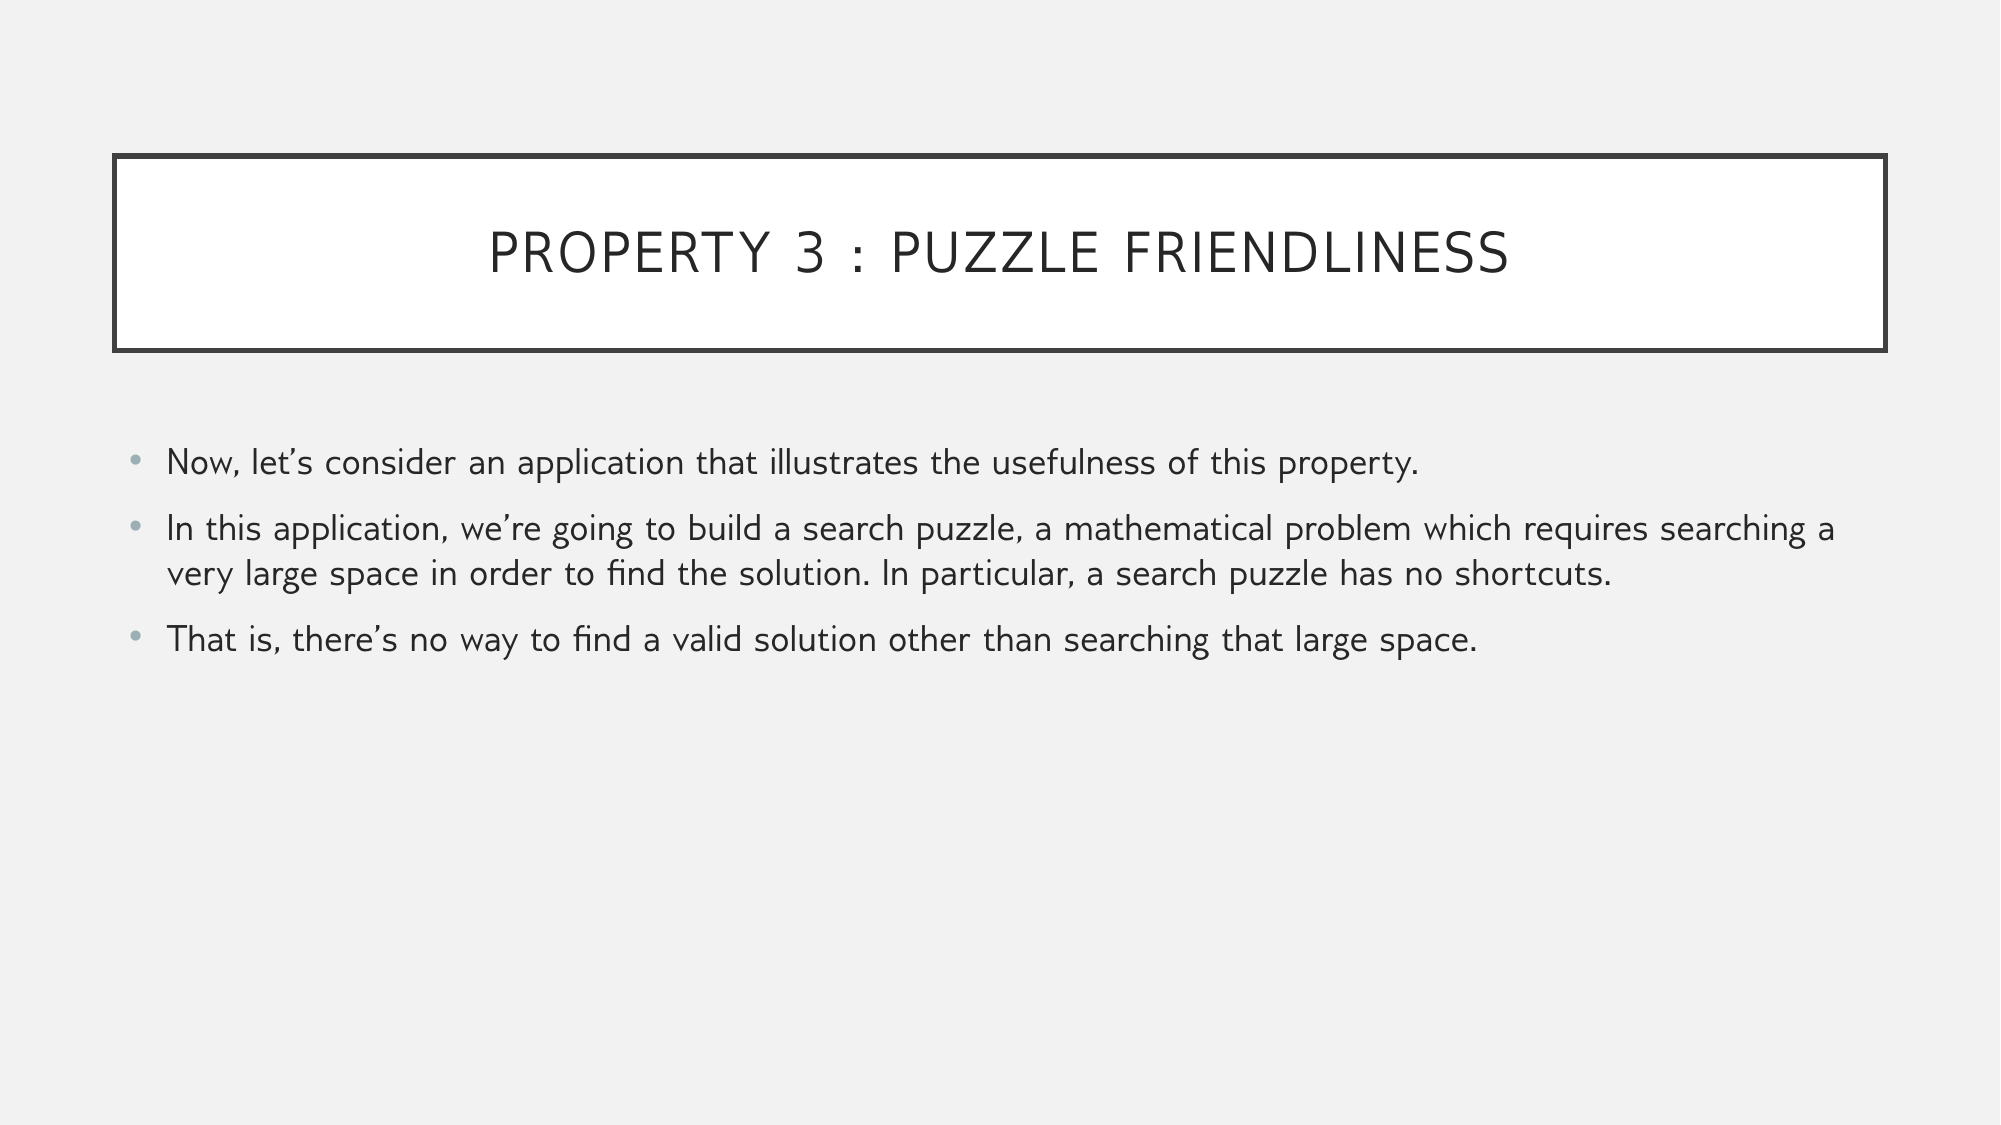

# Property 3 : Puzzle friendliness
Now, let’s consider an application that illustrates the usefulness of this property.
In this application, we’re going to build a search puzzle, a mathematical problem which requires searching a very large space in order to find the solution. In particular, a search puzzle has no shortcuts.
That is, there’s no way to find a valid solution other than searching that large space.